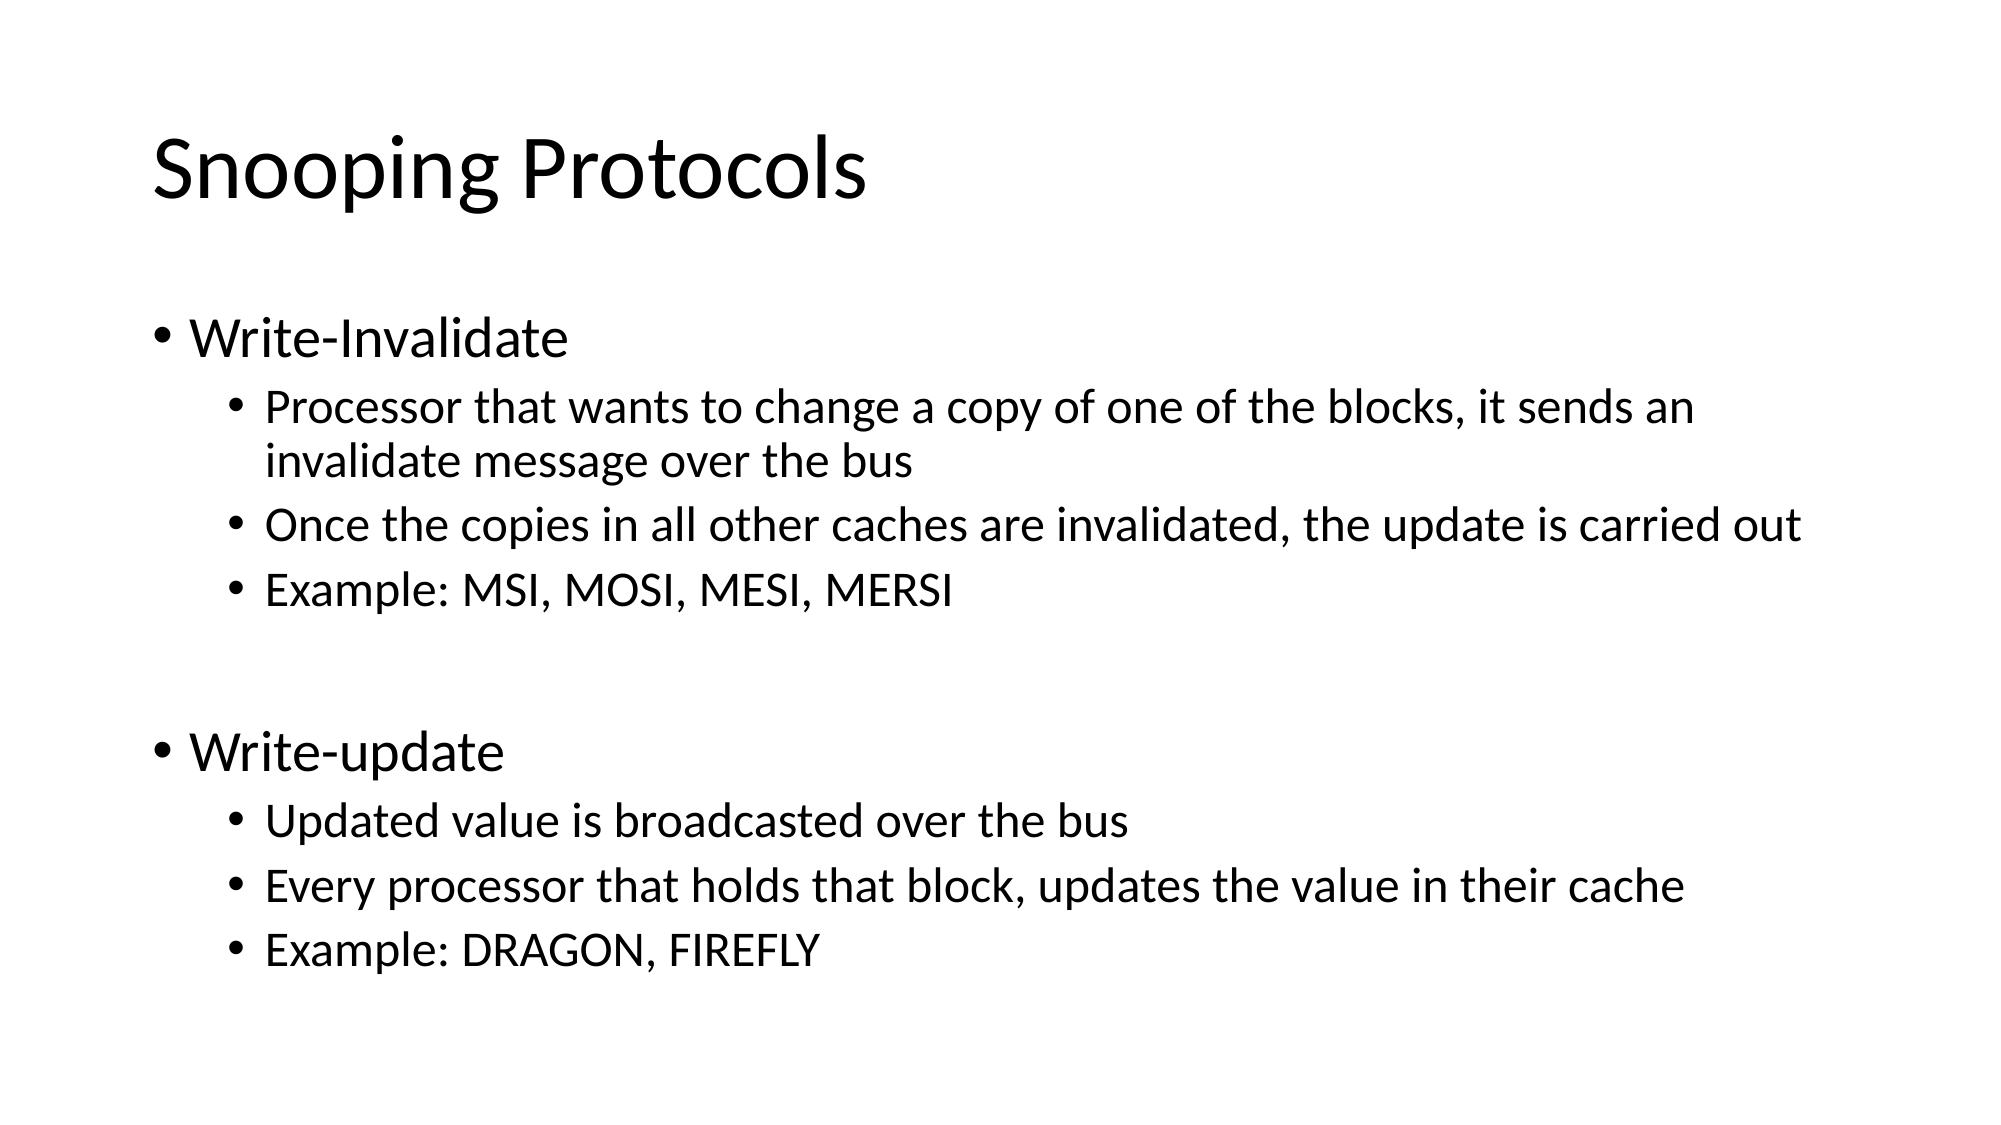

# Snooping Protocols
Write-Invalidate
Processor that wants to change a copy of one of the blocks, it sends an invalidate message over the bus
Once the copies in all other caches are invalidated, the update is carried out
Example: MSI, MOSI, MESI, MERSI

Write-update
Updated value is broadcasted over the bus
Every processor that holds that block, updates the value in their cache
Example: DRAGON, FIREFLY